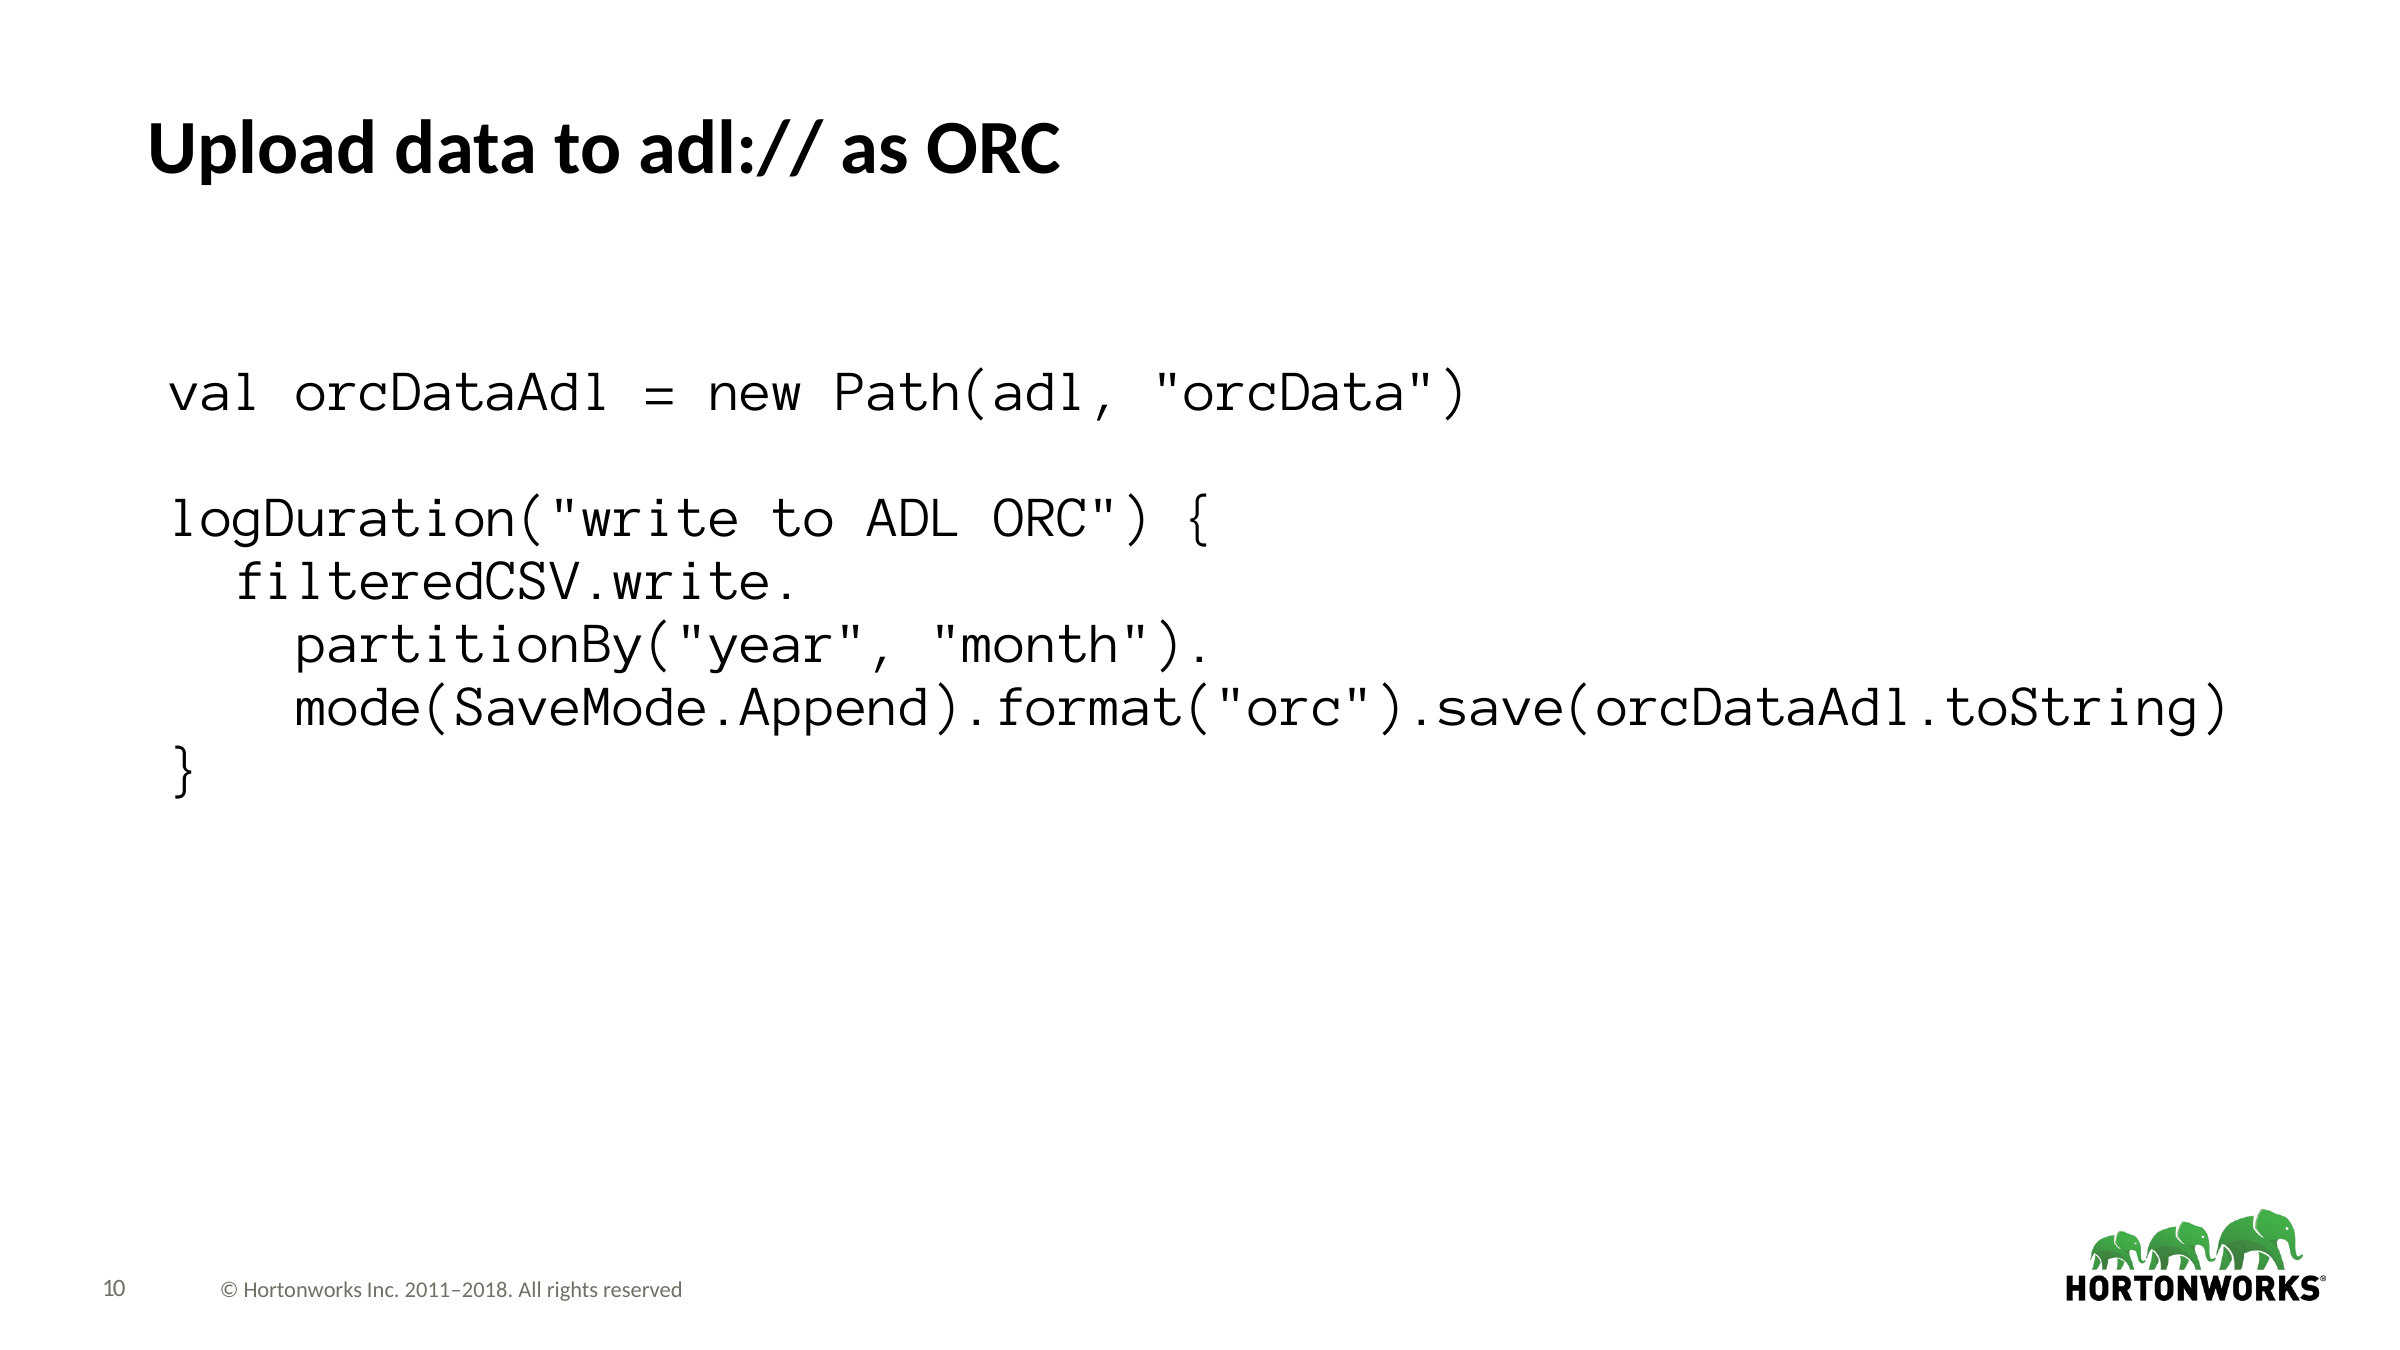

# Upload data to adl:// as ORC

val orcDataAdl = new Path(adl, "orcData")

logDuration("write to ADL ORC") {
  filteredCSV.write.
    partitionBy("year", "month").
    mode(SaveMode.Append).format("orc").save(orcDataAdl.toString)
}